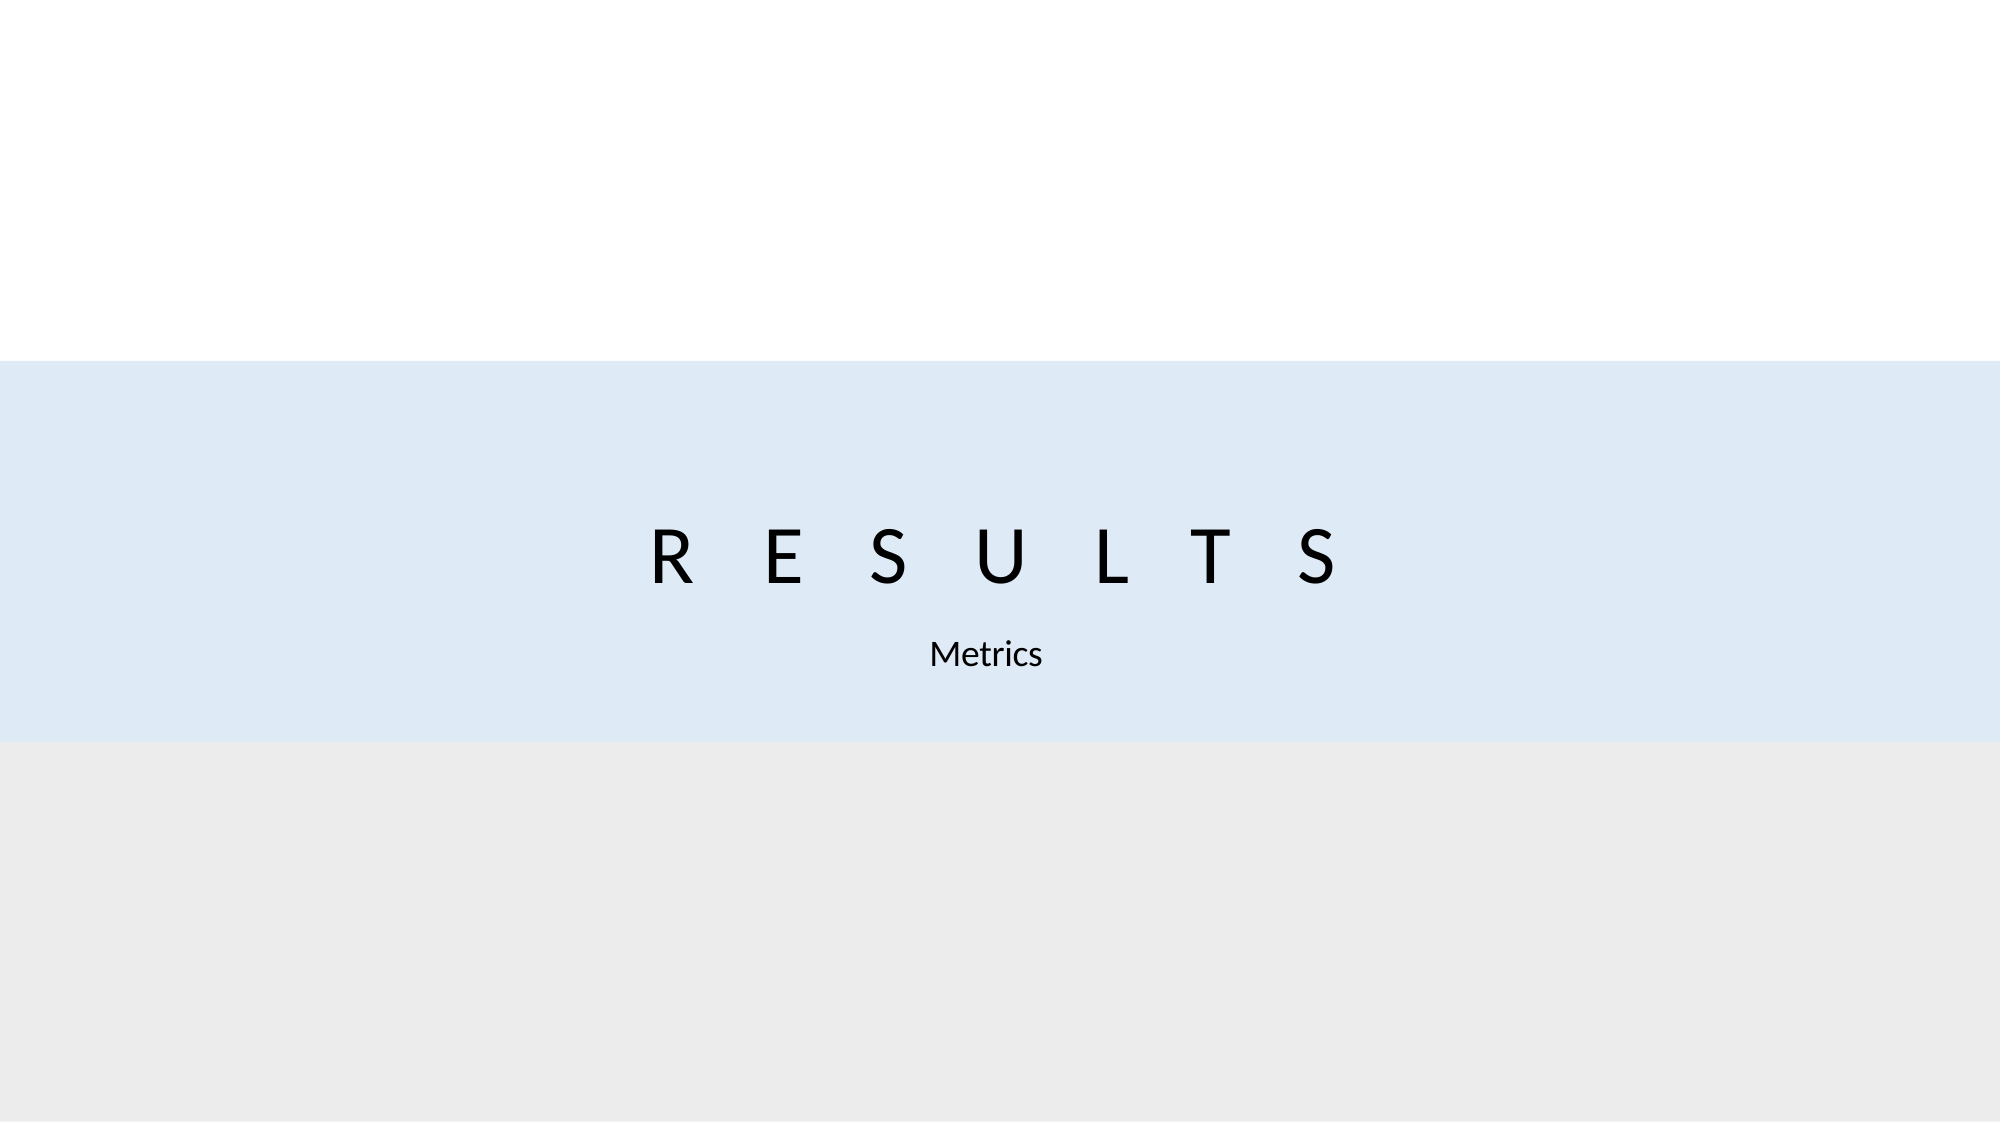

# R	E	S	U	L	T	S
Metrics